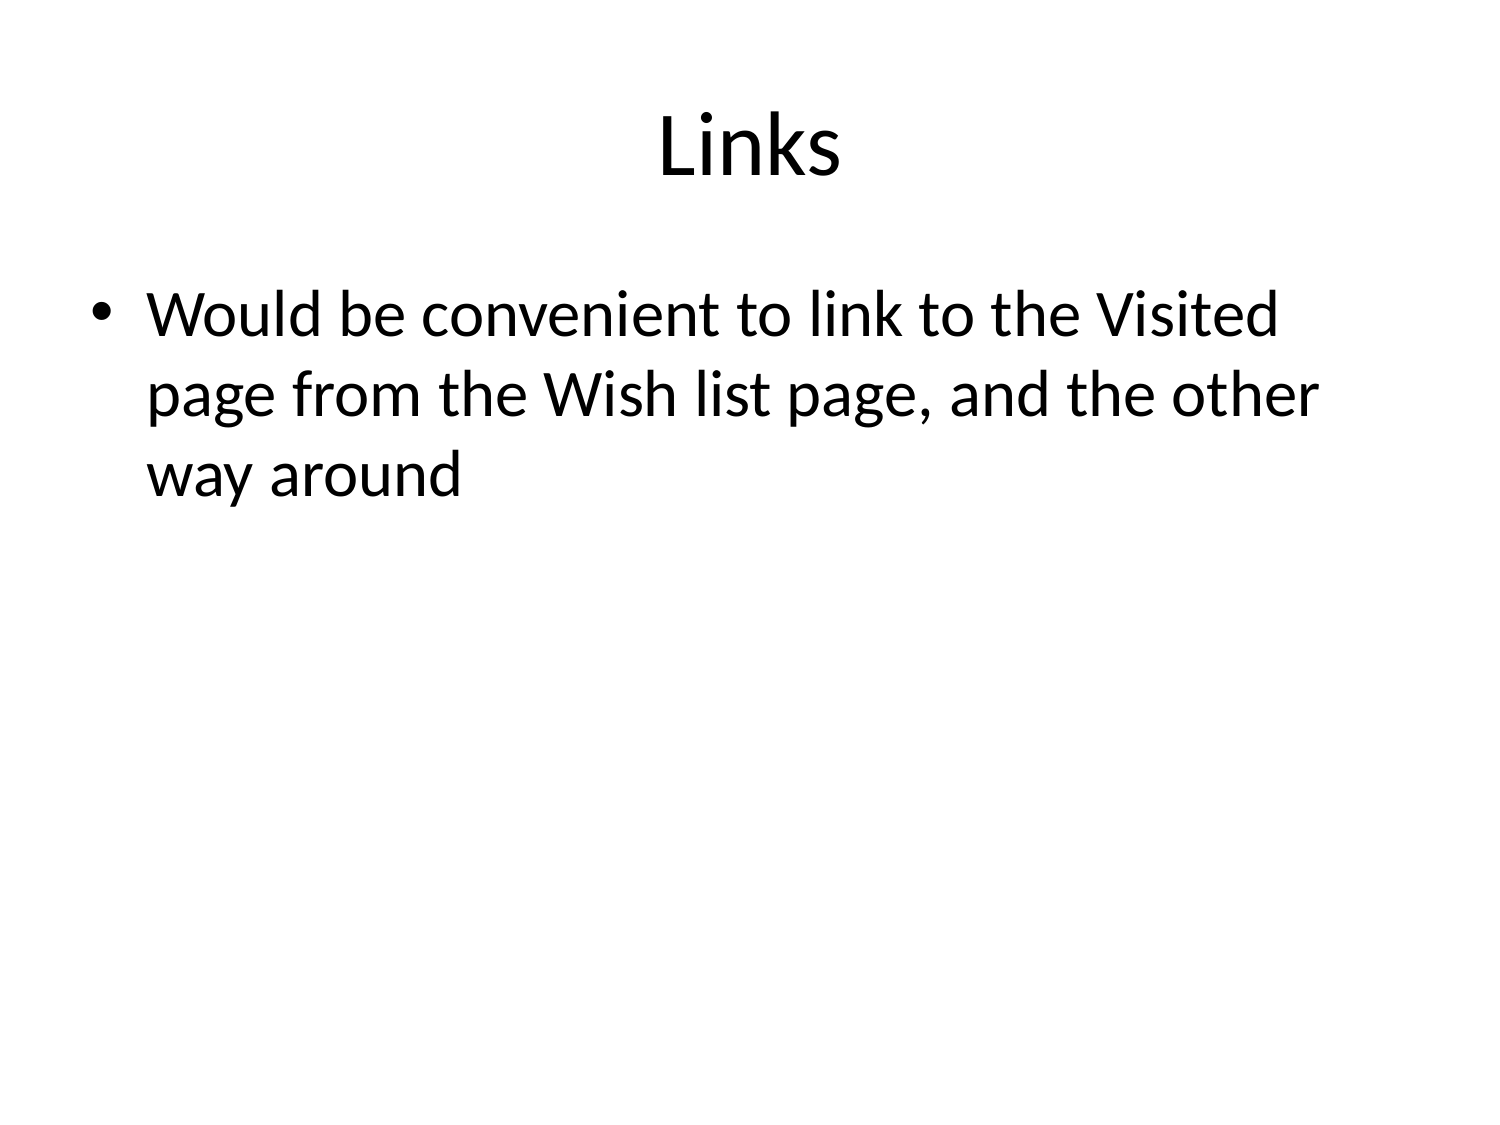

# Links
Would be convenient to link to the Visited page from the Wish list page, and the other way around